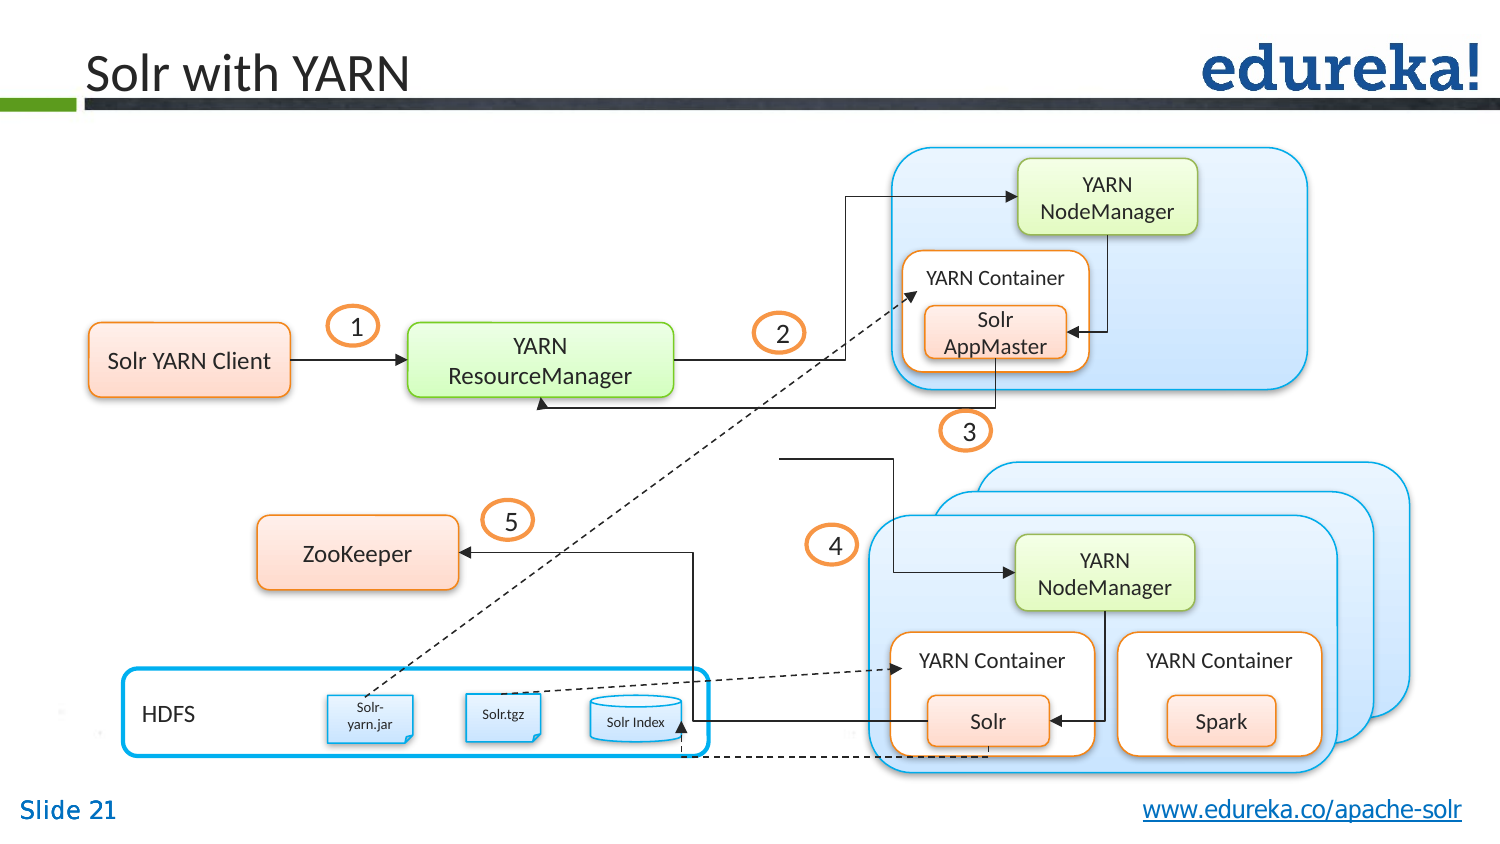

Solr with YARN

YARN NodeManager
YARN Container
1
Solr AppMaster
2
Solr YARN Client
YARN ResourceManager
3

5
ZooKeeper

4
YARN NodeManager
YARN Container
YARN Container
HDFS
Solr.tgz
Solr-yarn.jar
Solr Index
Spark
Solr